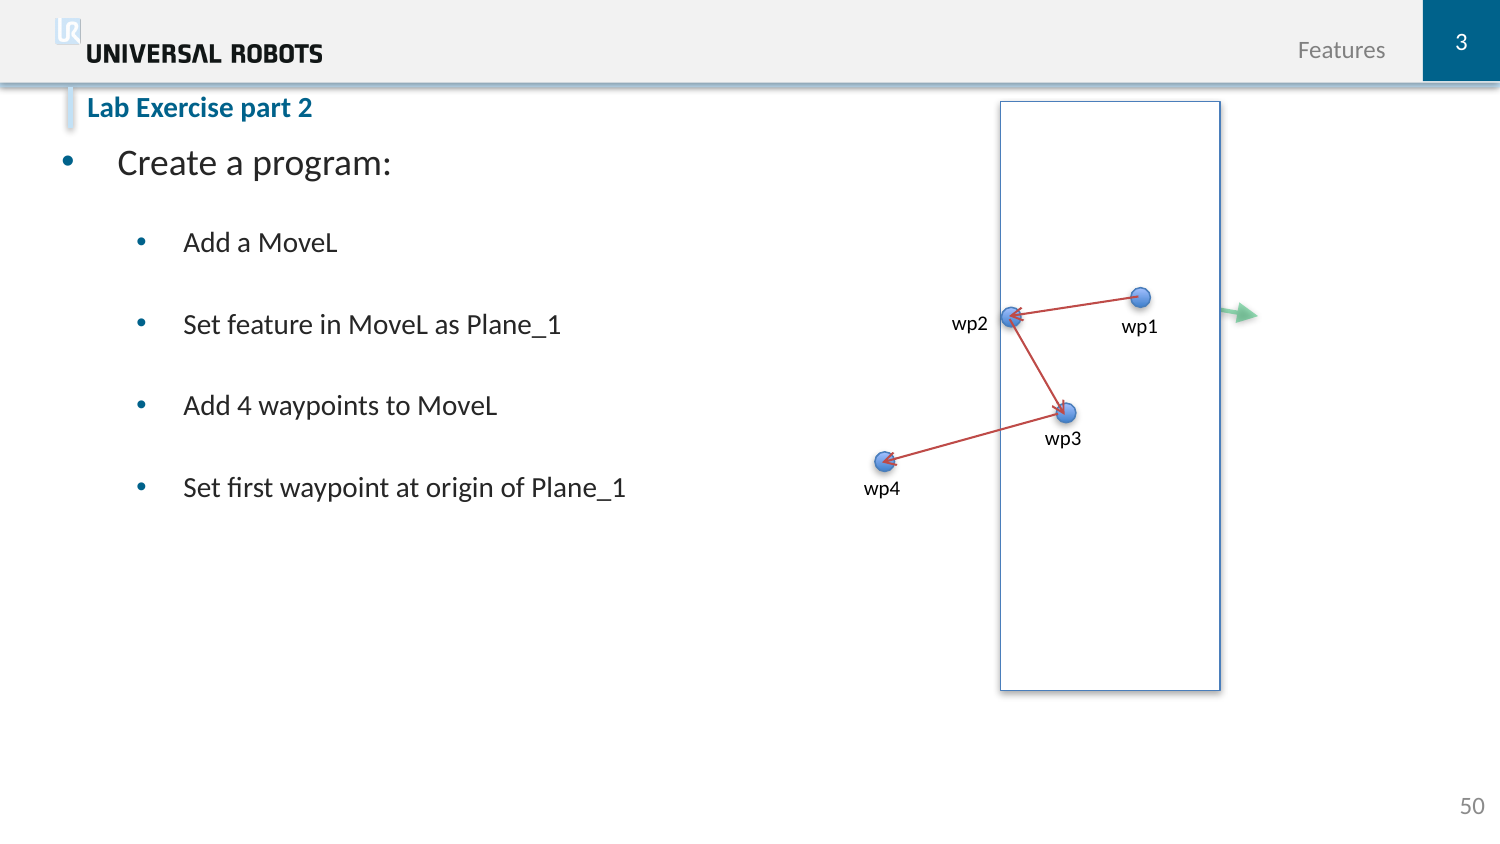

3
Features

Create a program:

Add a MoveL

Set feature in MoveL as Plane_1

Add 4 waypoints to MoveL

Set first waypoint at origin of Plane_1

Lab Exercise part 2

wp2
wp1

wp3

wp4
50